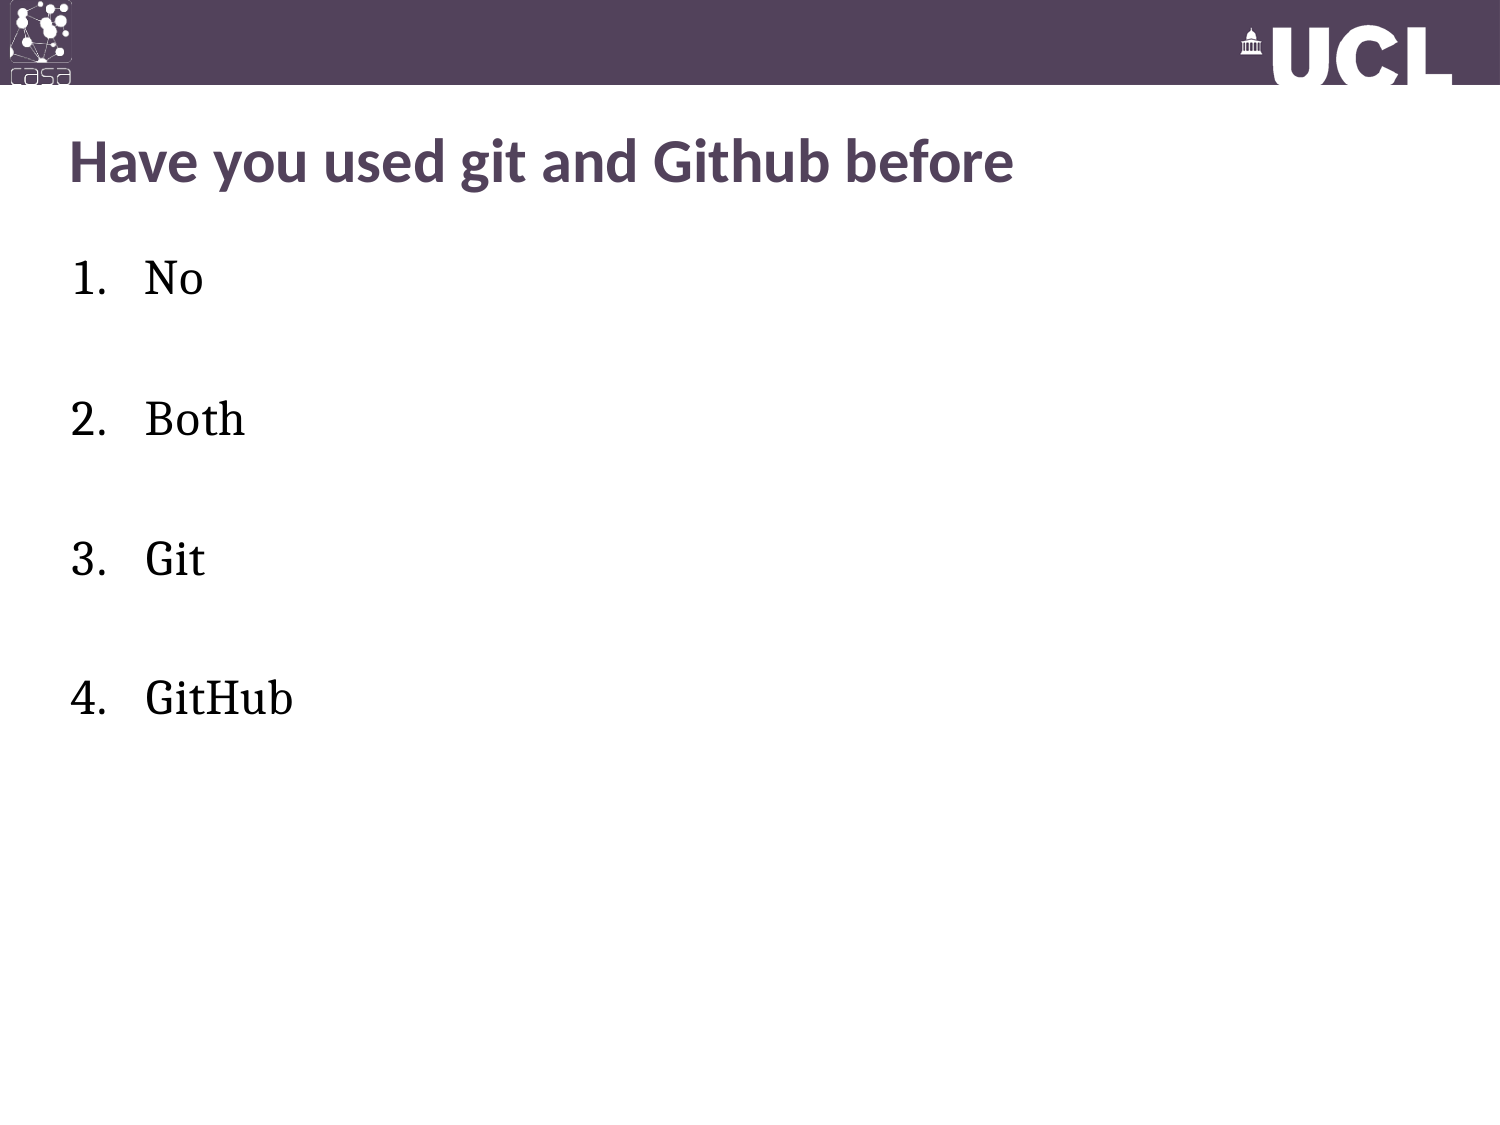

# Have you used git and Github before
No

Both

Git

GitHub